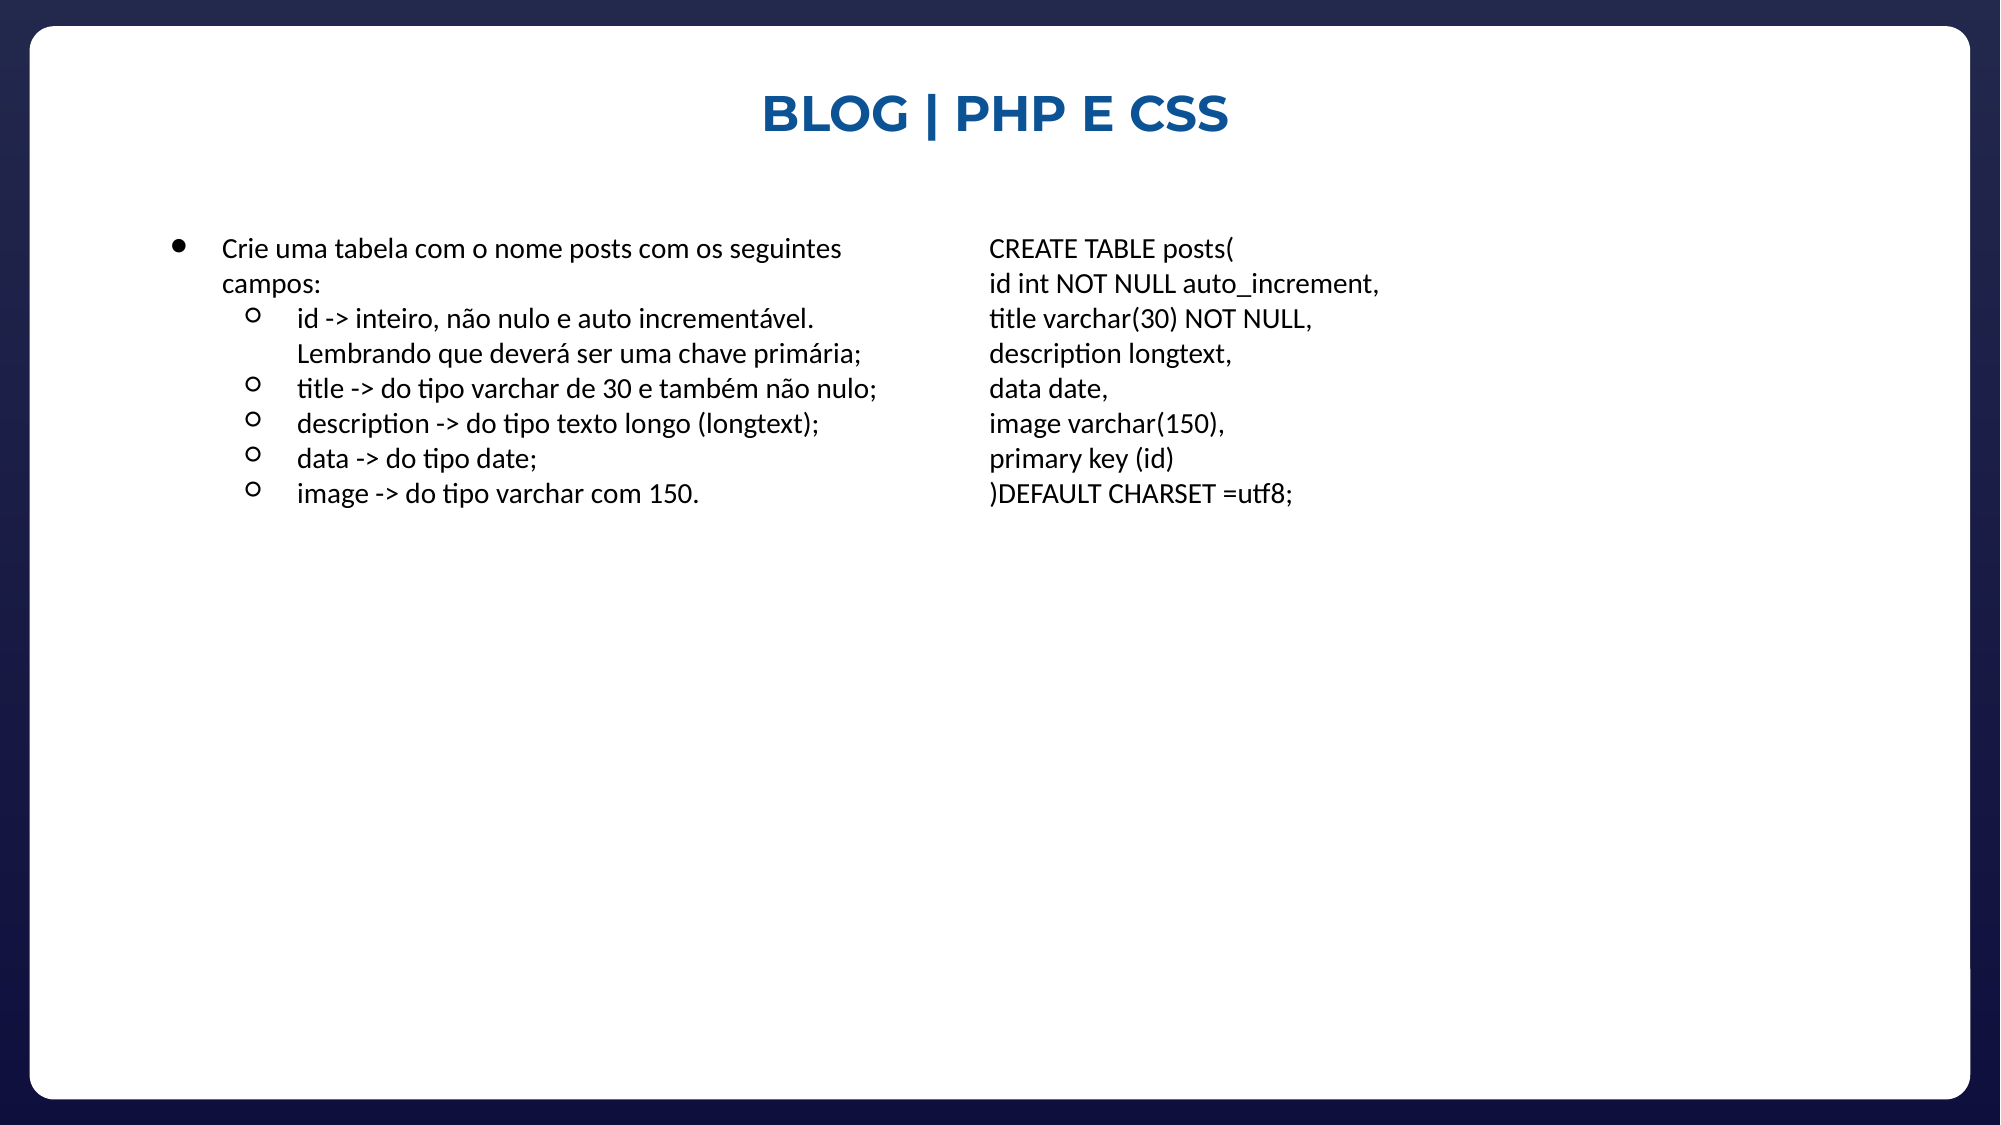

BLOG | PHP E CSS
Crie uma tabela com o nome posts com os seguintes campos:
id -> inteiro, não nulo e auto incrementável. Lembrando que deverá ser uma chave primária;
title -> do tipo varchar de 30 e também não nulo;
description -> do tipo texto longo (longtext);
data -> do tipo date;
image -> do tipo varchar com 150.
CREATE TABLE posts(
id int NOT NULL auto_increment,
title varchar(30) NOT NULL,
description longtext,
data date,
image varchar(150),
primary key (id)
)DEFAULT CHARSET =utf8;